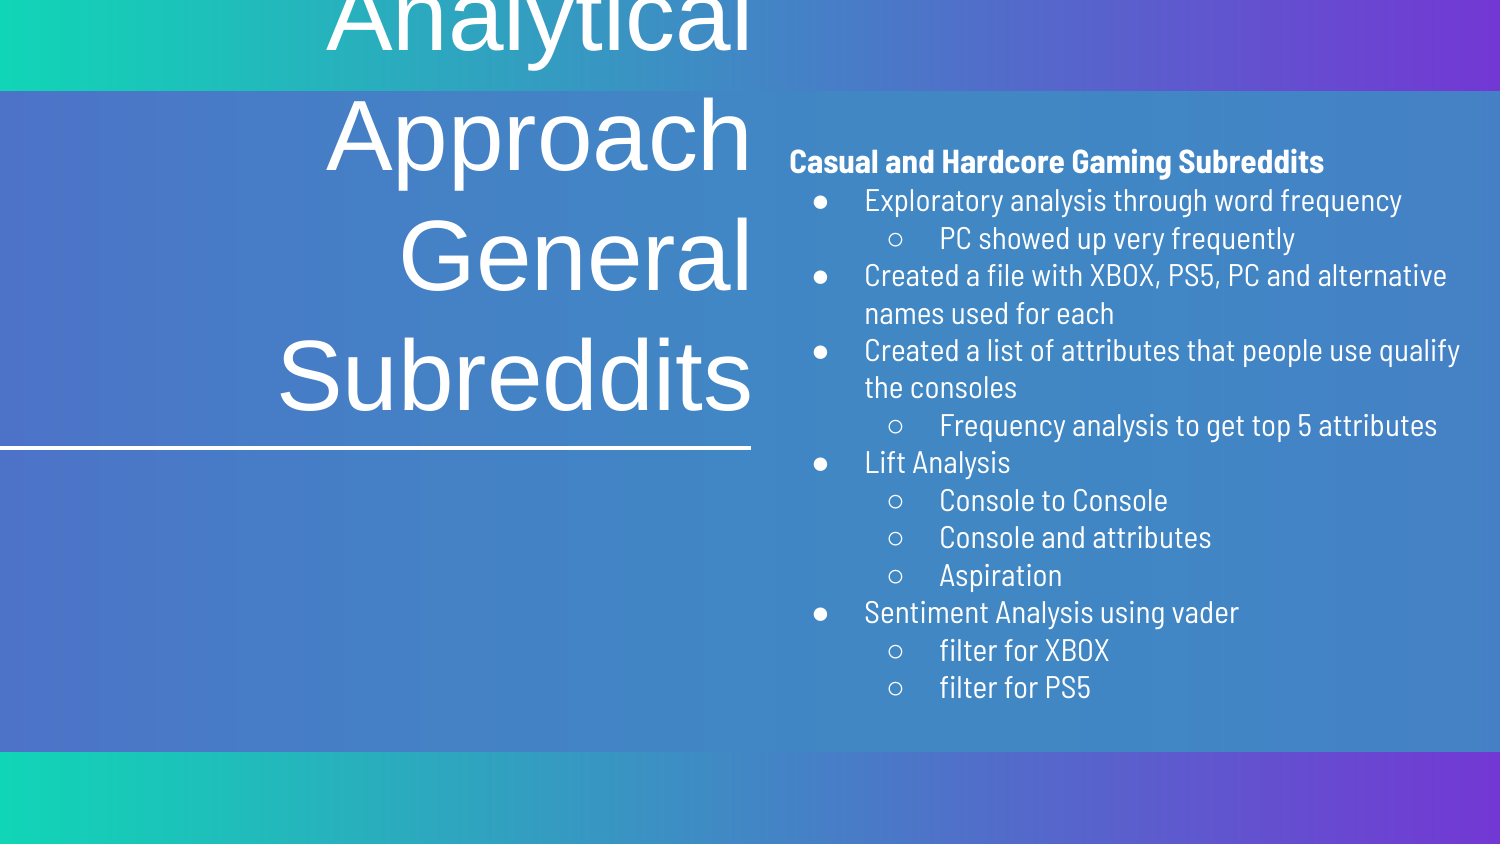

Casual and Hardcore Gaming Subreddits
Exploratory analysis through word frequency
PC showed up very frequently
Created a file with XBOX, PS5, PC and alternative names used for each
Created a list of attributes that people use qualify the consoles
Frequency analysis to get top 5 attributes
Lift Analysis
Console to Console
Console and attributes
Aspiration
Sentiment Analysis using vader
filter for XBOX
filter for PS5

# Analytical Approach
General Subreddits